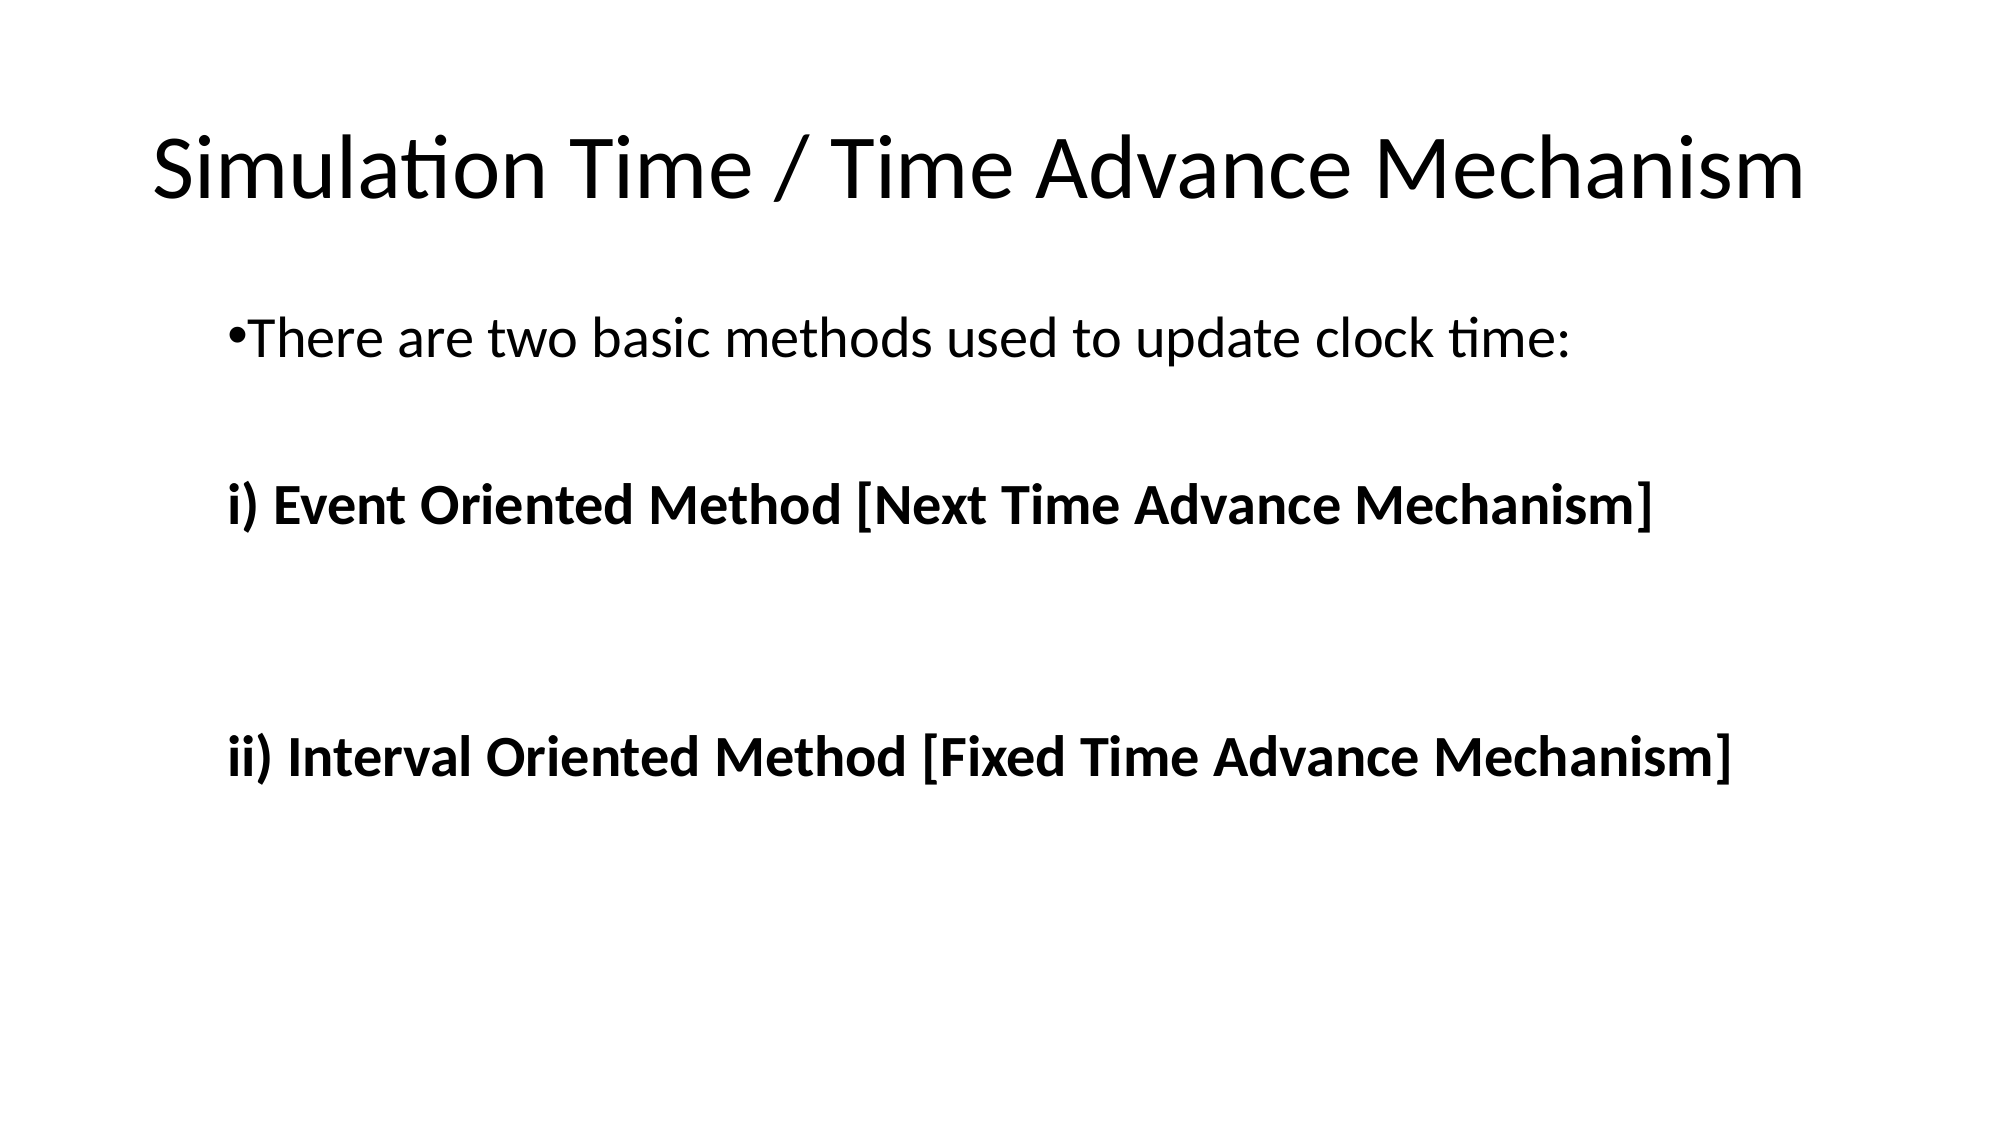

# Simulation Time / Time Advance Mechanism
There are two basic methods used to update clock time:

i) Event Oriented Method [Next Time Advance Mechanism]

ii) Interval Oriented Method [Fixed Time Advance Mechanism]